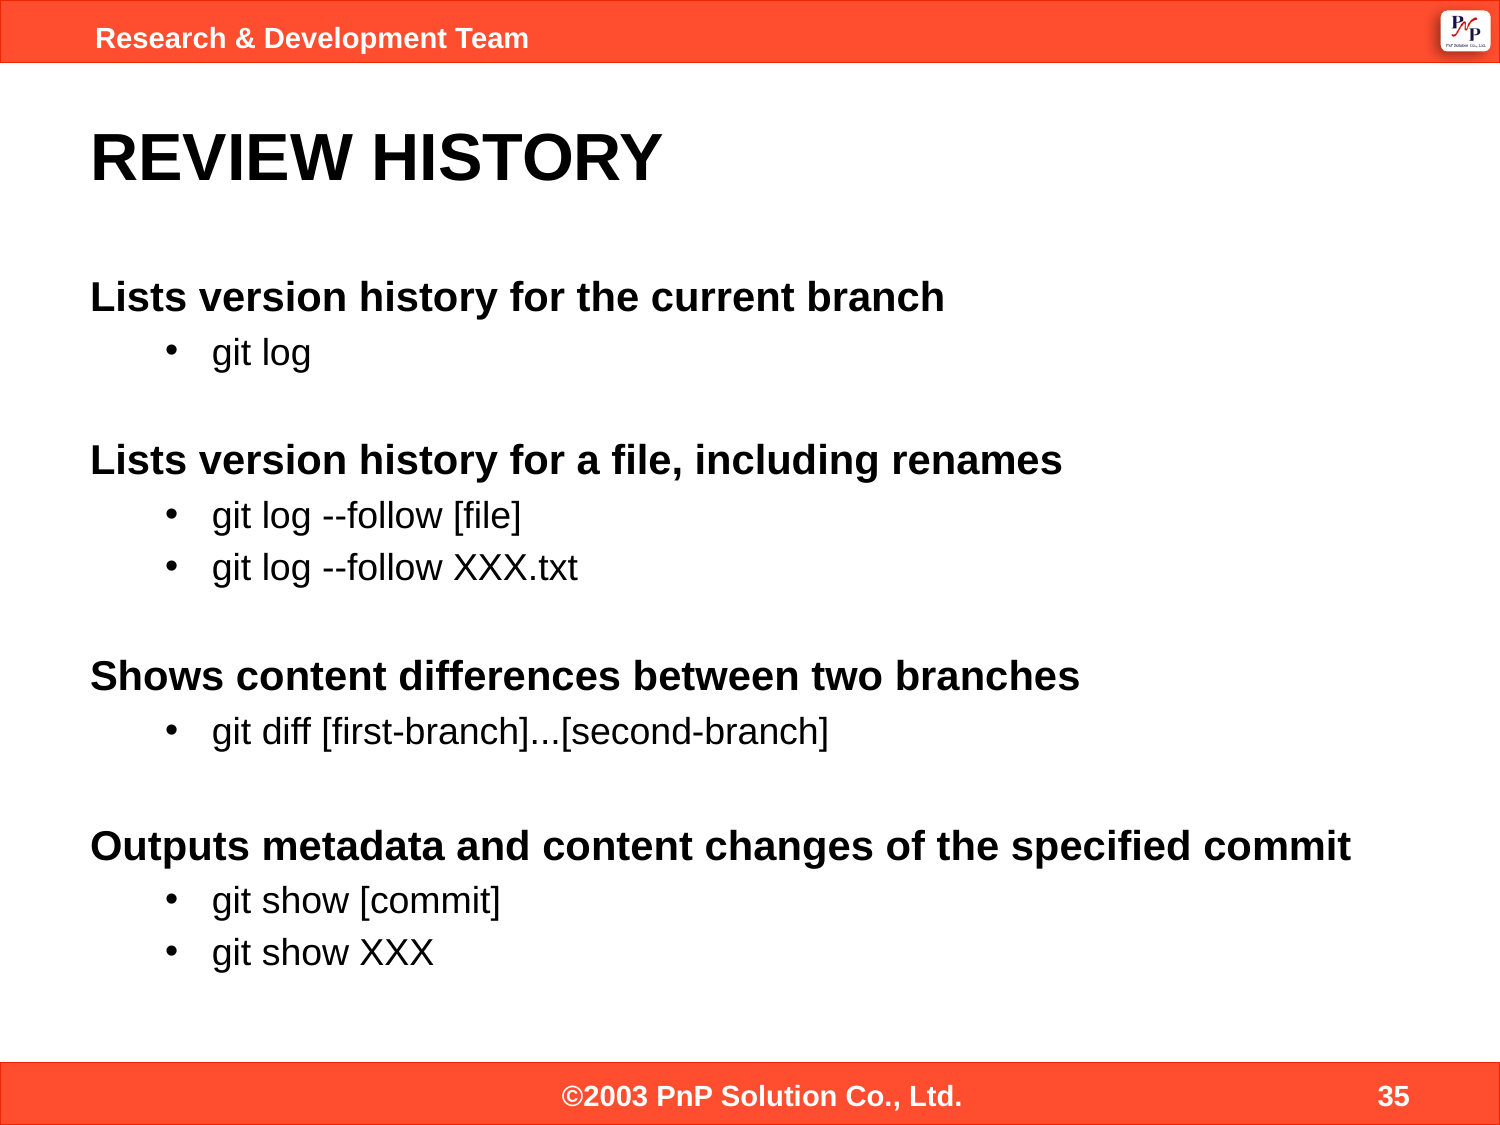

# REVIEW HISTORY
Lists version history for the current branch
git log

Lists version history for a file, including renames
git log --follow [file]
git log --follow XXX.txt

Shows content differences between two branches
git diff [first-branch]...[second-branch]

Outputs metadata and content changes of the specified commit
git show [commit]
git show XXX

©2003 PnP Solution Co., Ltd.
35